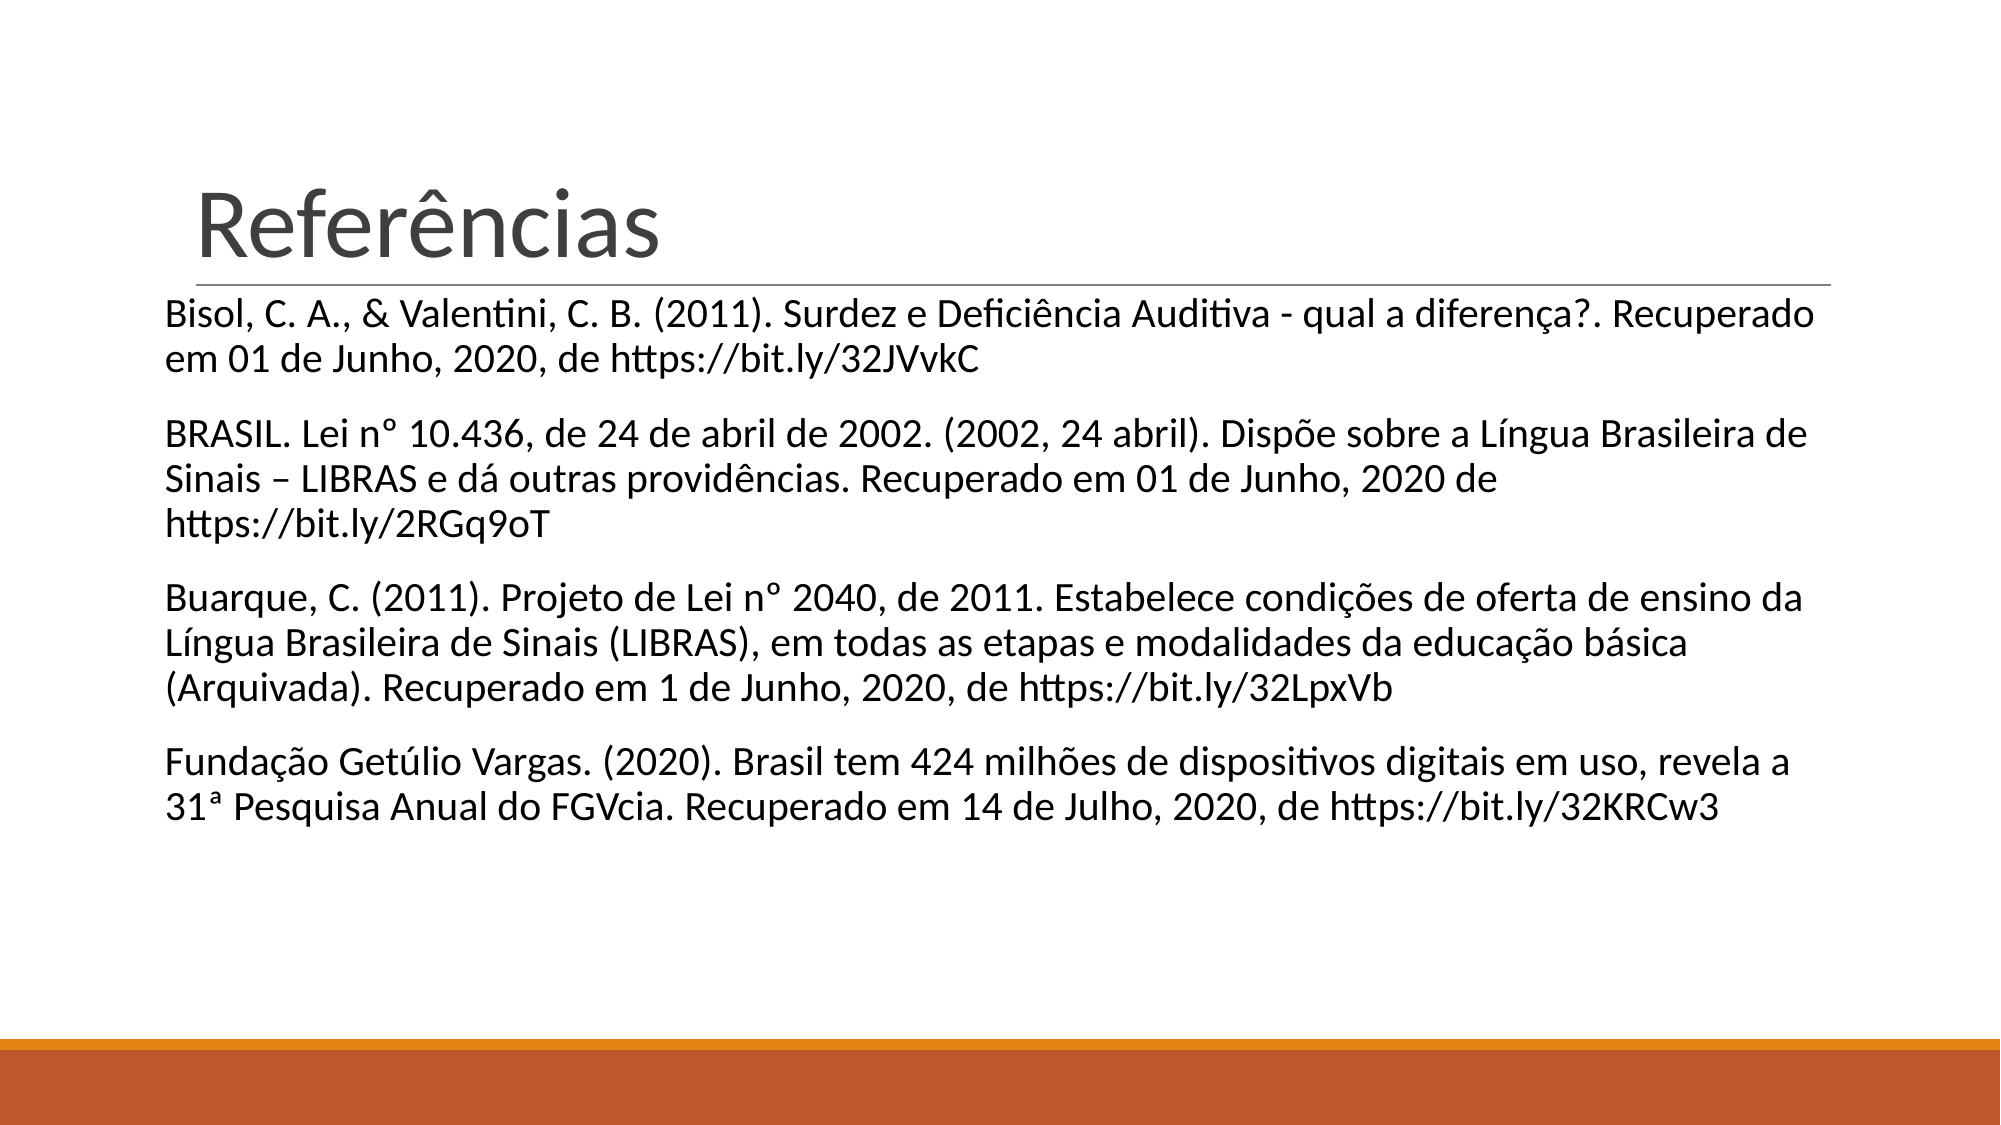

# Referências
Bisol, C. A., & Valentini, C. B. (2011). Surdez e Deficiência Auditiva - qual a diferença?. Recuperado em 01 de Junho, 2020, de https://bit.ly/32JVvkC
BRASIL. Lei nº 10.436, de 24 de abril de 2002. (2002, 24 abril). Dispõe sobre a Língua Brasileira de Sinais – LIBRAS e dá outras providências. Recuperado em 01 de Junho, 2020 de https://bit.ly/2RGq9oT
Buarque, C. (2011). Projeto de Lei nº 2040, de 2011. Estabelece condições de oferta de ensino da Língua Brasileira de Sinais (LIBRAS), em todas as etapas e modalidades da educação básica (Arquivada). Recuperado em 1 de Junho, 2020, de https://bit.ly/32LpxVb
Fundação Getúlio Vargas. (2020). Brasil tem 424 milhões de dispositivos digitais em uso, revela a 31ª Pesquisa Anual do FGVcia. Recuperado em 14 de Julho, 2020, de https://bit.ly/32KRCw3